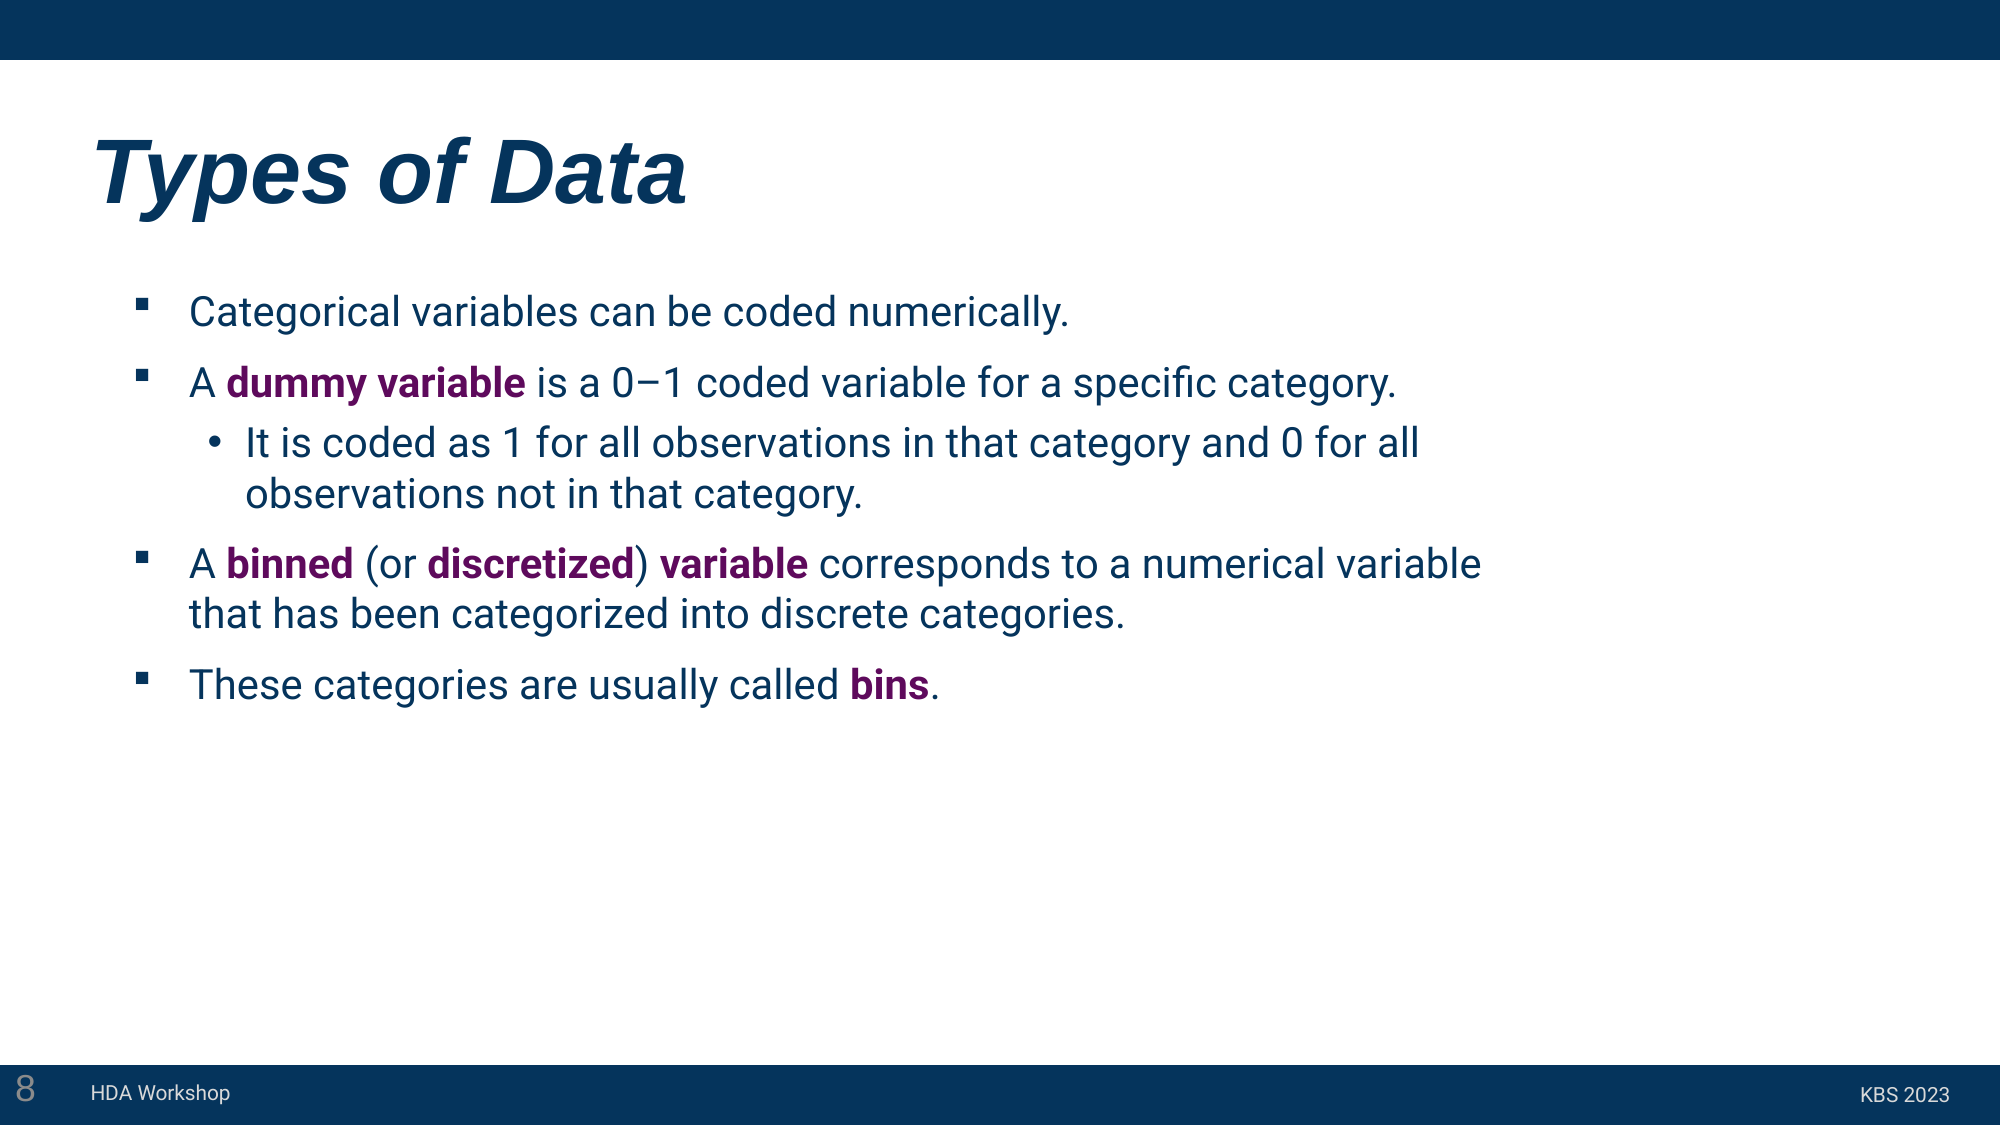

# Types of Data
Categorical variables can be coded numerically.
A dummy variable is a 0–1 coded variable for a specific category.
It is coded as 1 for all observations in that category and 0 for all observations not in that category.
A binned (or discretized) variable corresponds to a numerical variable that has been categorized into discrete categories.
These categories are usually called bins.
8

HDA Workshop
KBS 2023